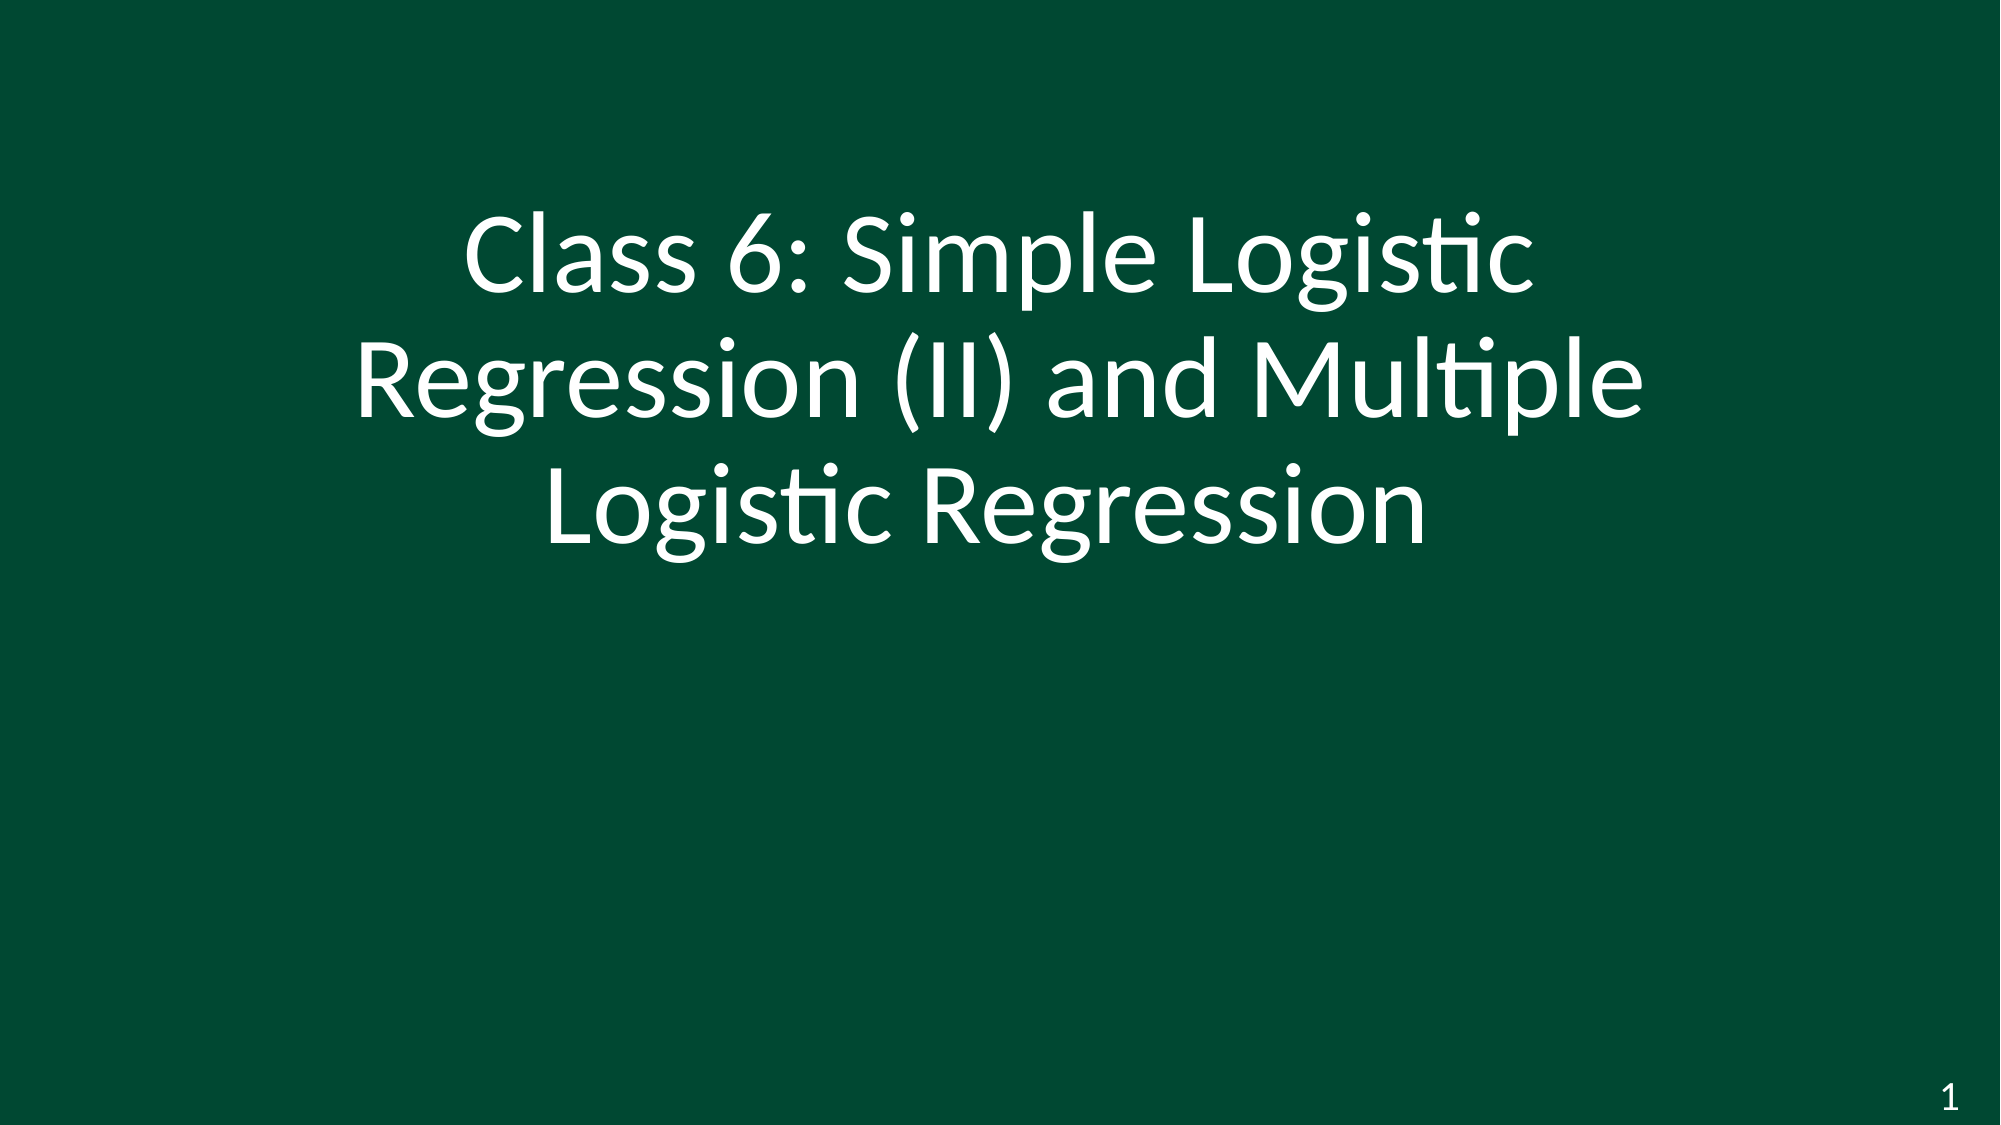

# Class 6: Simple Logistic Regression (II) and Multiple Logistic Regression

1